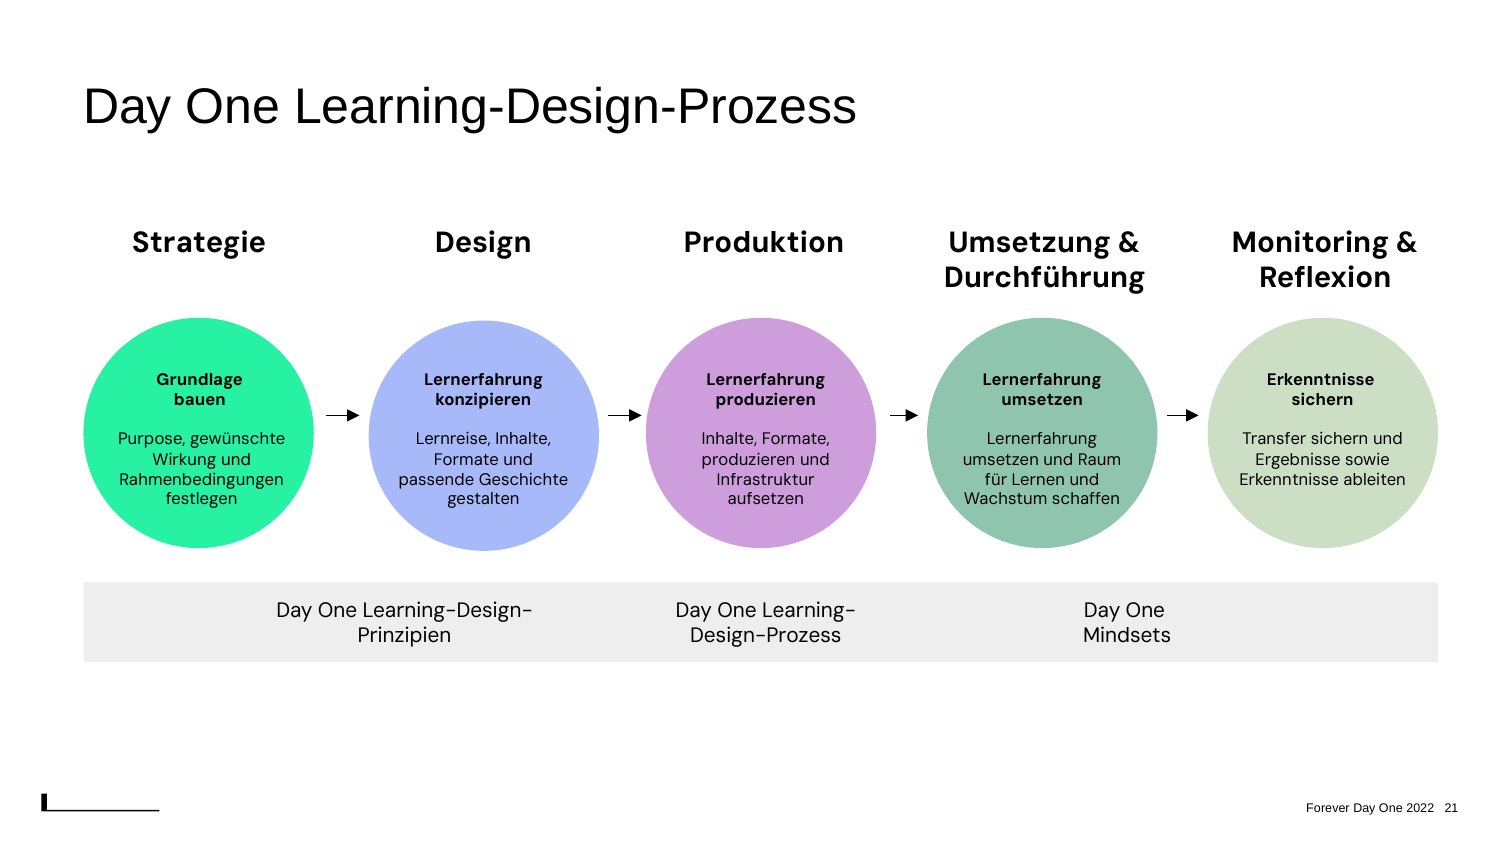

Day One Learning-Design-Prozess
Strategie
Design
Produktion
Umsetzung & Durchführung
Monitoring & Reflexion

Grundlage
bauen

Purpose, gewünschte Wirkung und Rahmenbedingungen festlegen
Lernerfahrung konzipieren

Lernreise, Inhalte, Formate und passende Geschichte gestalten
Lernerfahrung produzieren

Inhalte, Formate, produzieren und Infrastruktur aufsetzen
Lernerfahrung umsetzen

Lernerfahrung umsetzen und Raum für Lernen und Wachstum schaffen
Erkenntnisse
sichern

Transfer sichern und Ergebnisse sowie Erkenntnisse ableiten
Day One Learning-Design-Prozess
Day One
Mindsets
Day One Learning-Design-Prinzipien

Forever Day One 2022   21